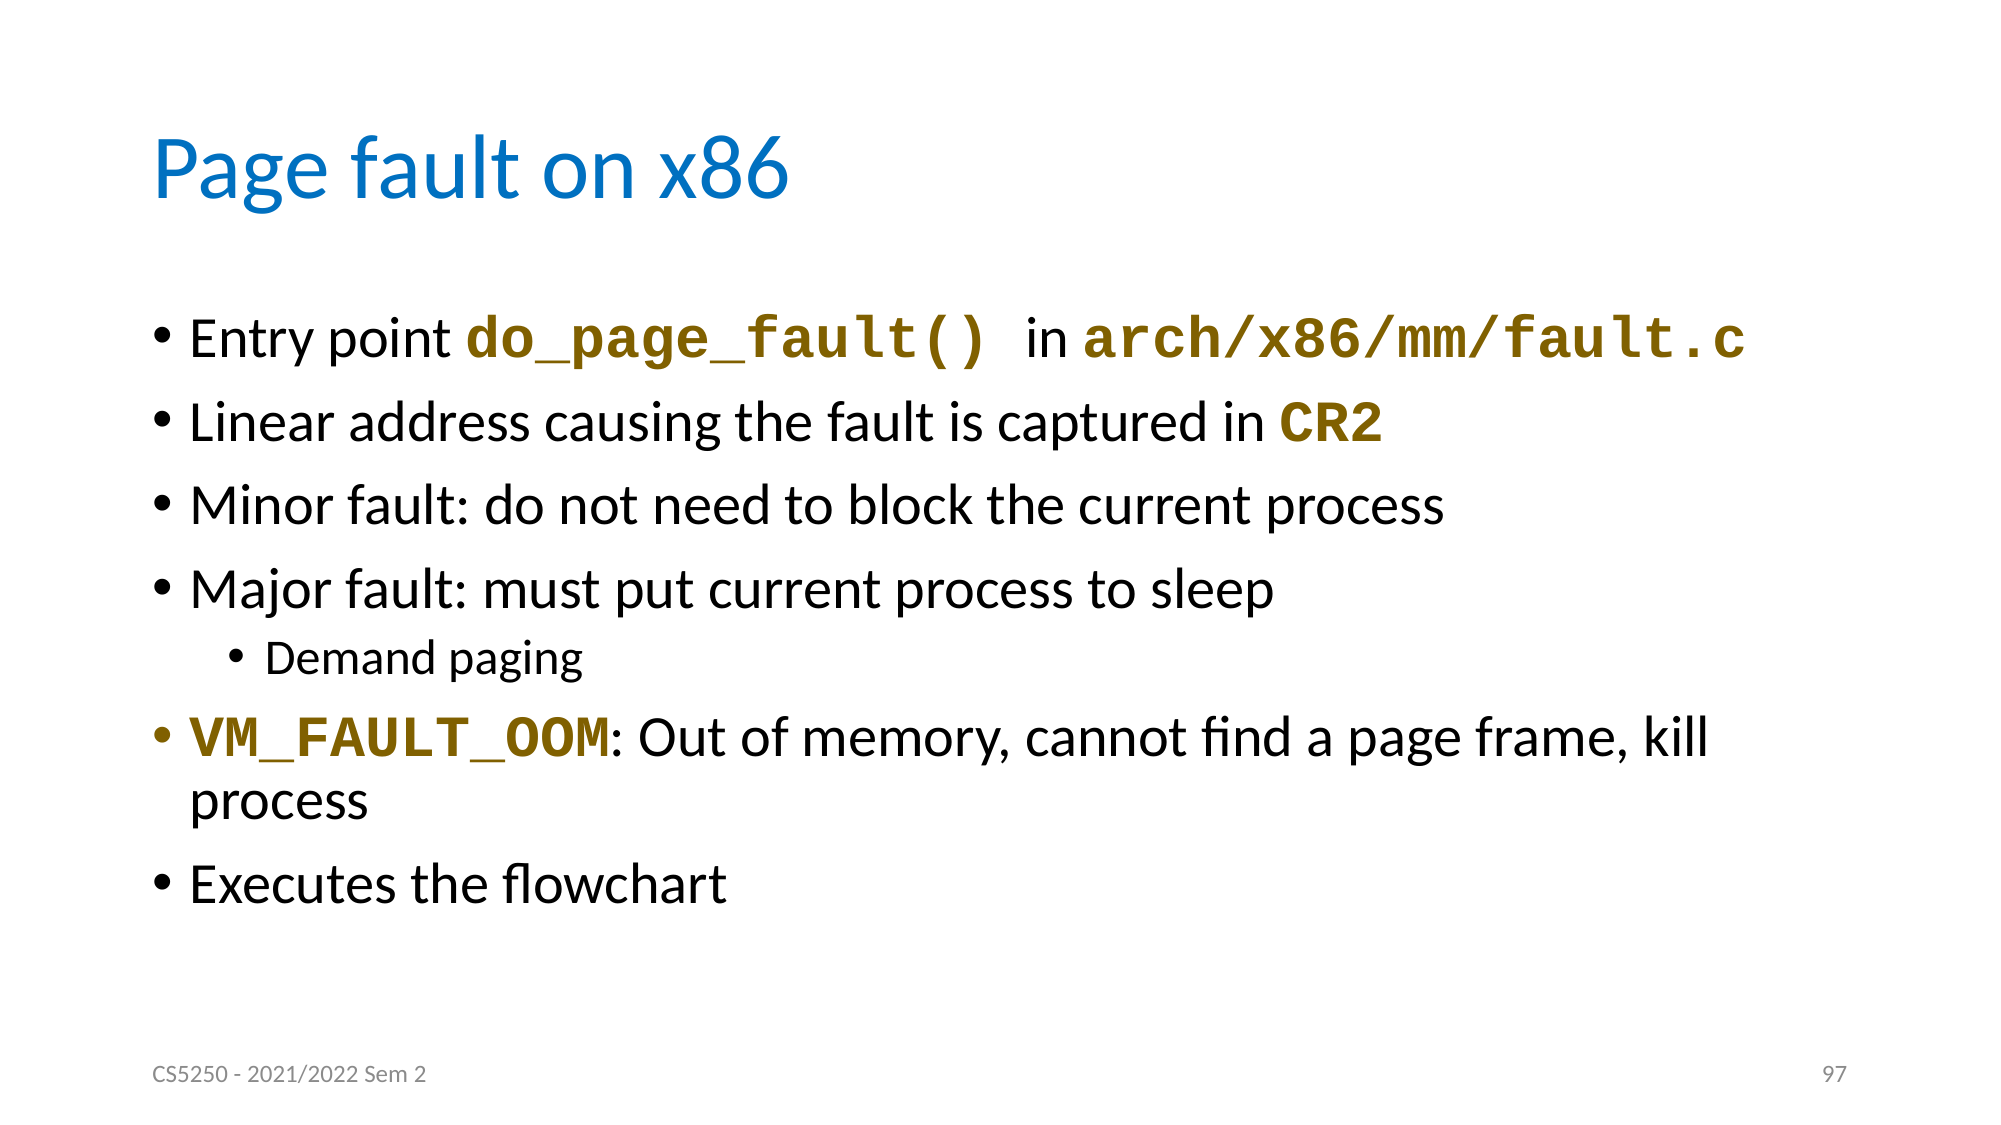

# Page fault on x86
Entry point do_page_fault() in arch/x86/mm/fault.c
Linear address causing the fault is captured in CR2
Minor fault: do not need to block the current process
Major fault: must put current process to sleep
Demand paging
VM_FAULT_OOM: Out of memory, cannot find a page frame, kill process
Executes the flowchart

CS5250 - 2021/2022 Sem 2
97